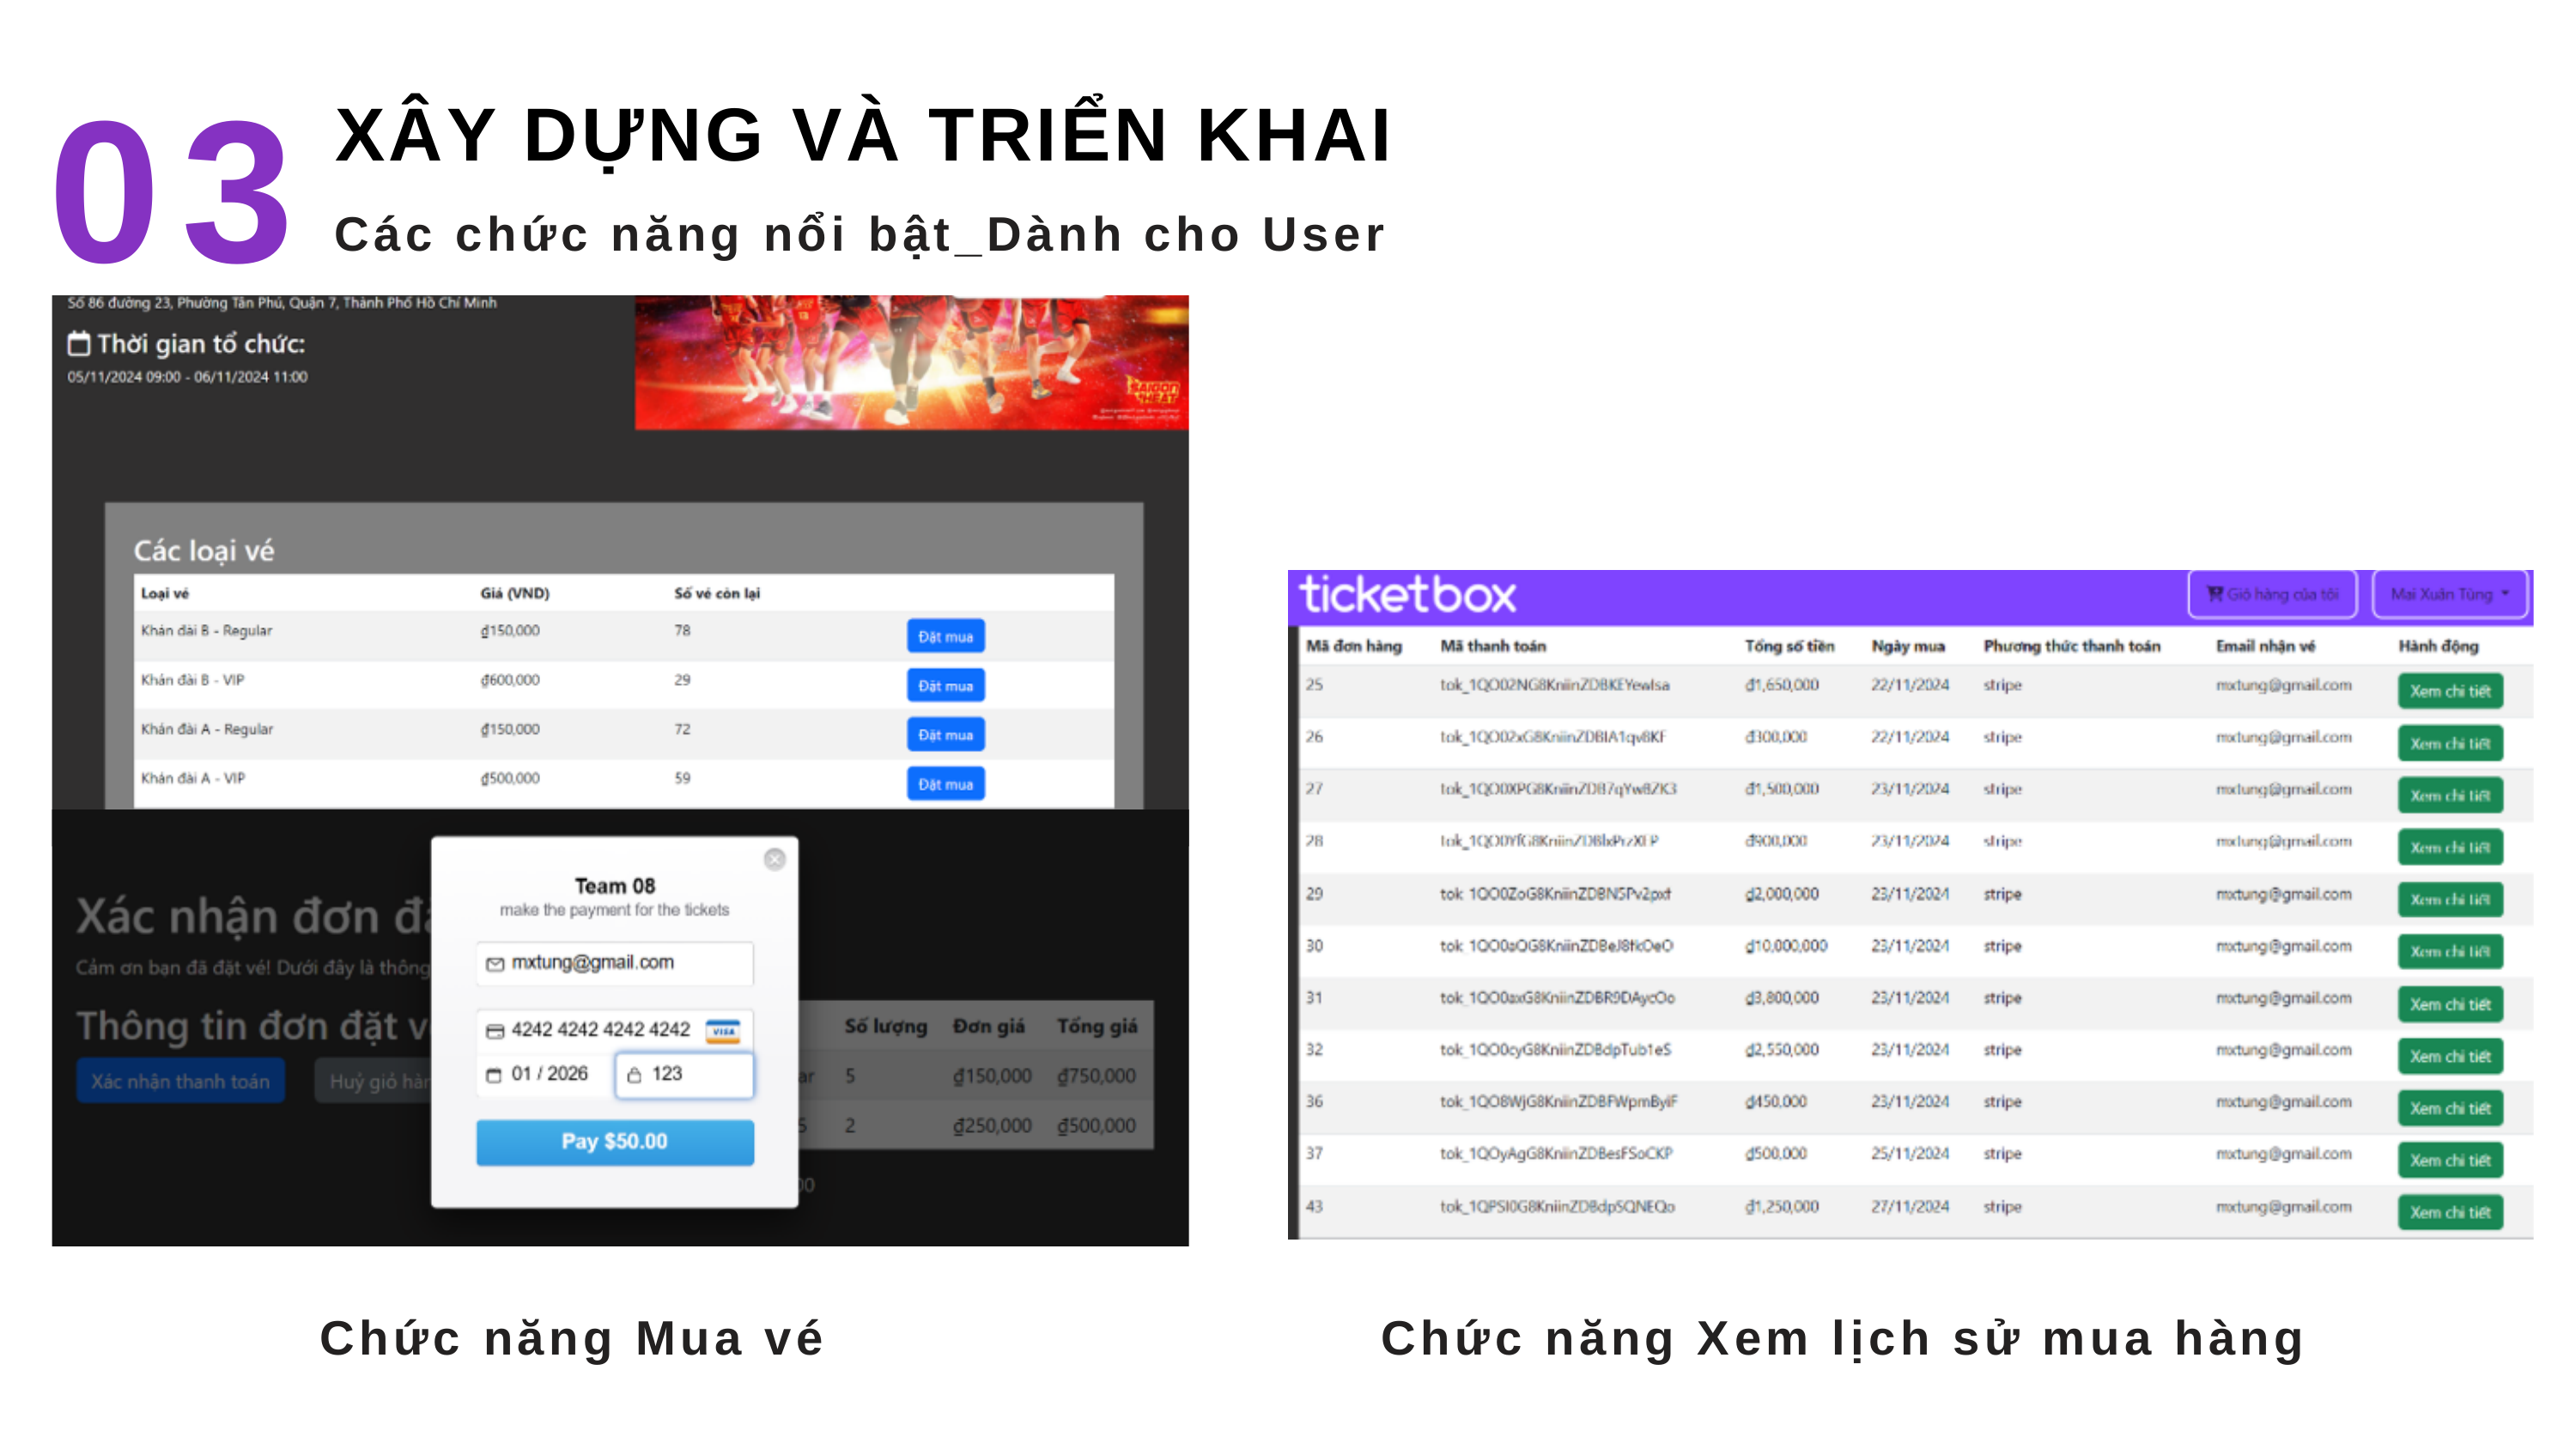

03
XÂY DỰNG VÀ TRIỂN KHAI
Các chức năng nổi bật_Dành cho User

Chức năng Mua vé
Chức năng Xem lịch sử mua hàng